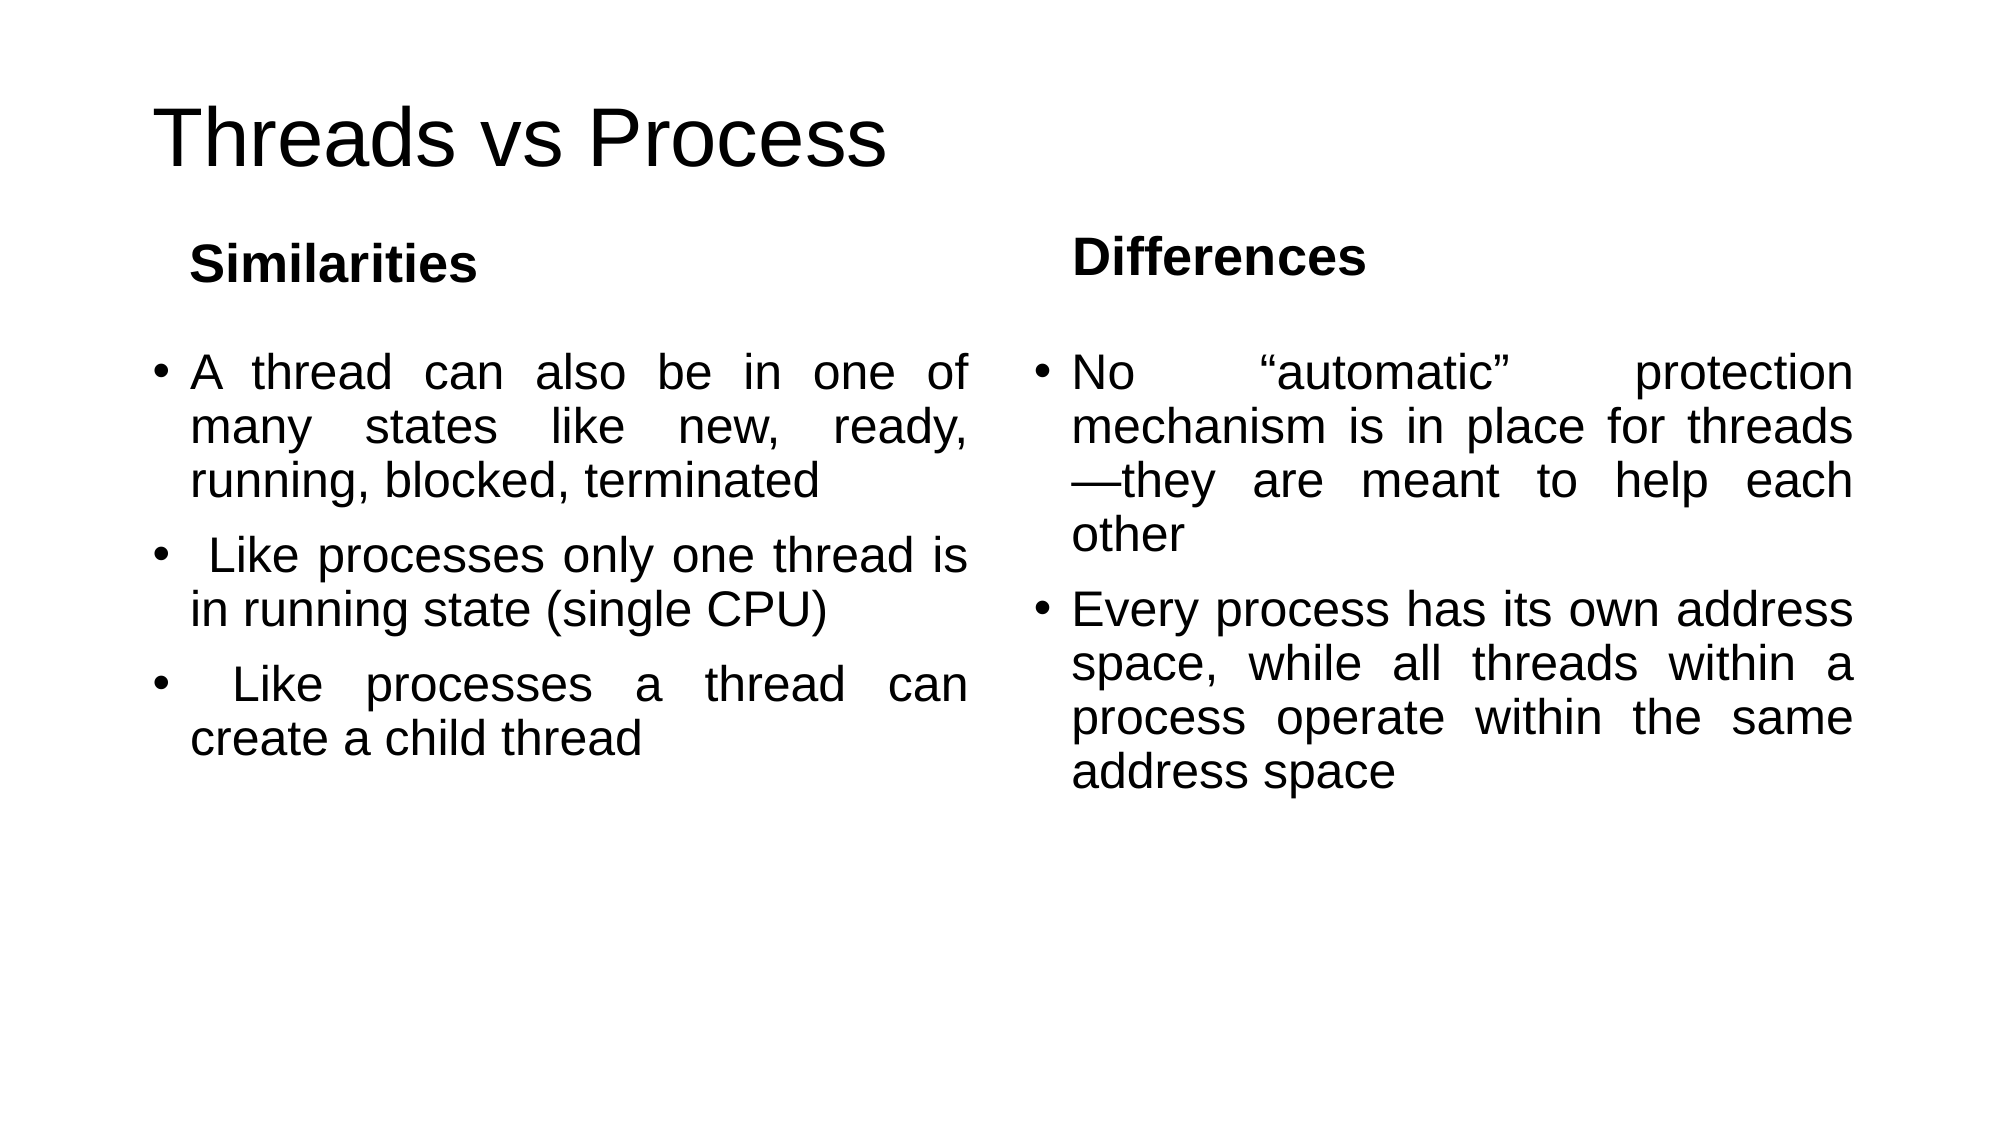

# Threads vs Process
Differences
Similarities
A thread can also be in one of many states like new, ready, running, blocked, terminated
 Like processes only one thread is in running state (single CPU)
 Like processes a thread can create a child thread
No “automatic” protection mechanism is in place for threads—they are meant to help each other
Every process has its own address space, while all threads within a process operate within the same address space